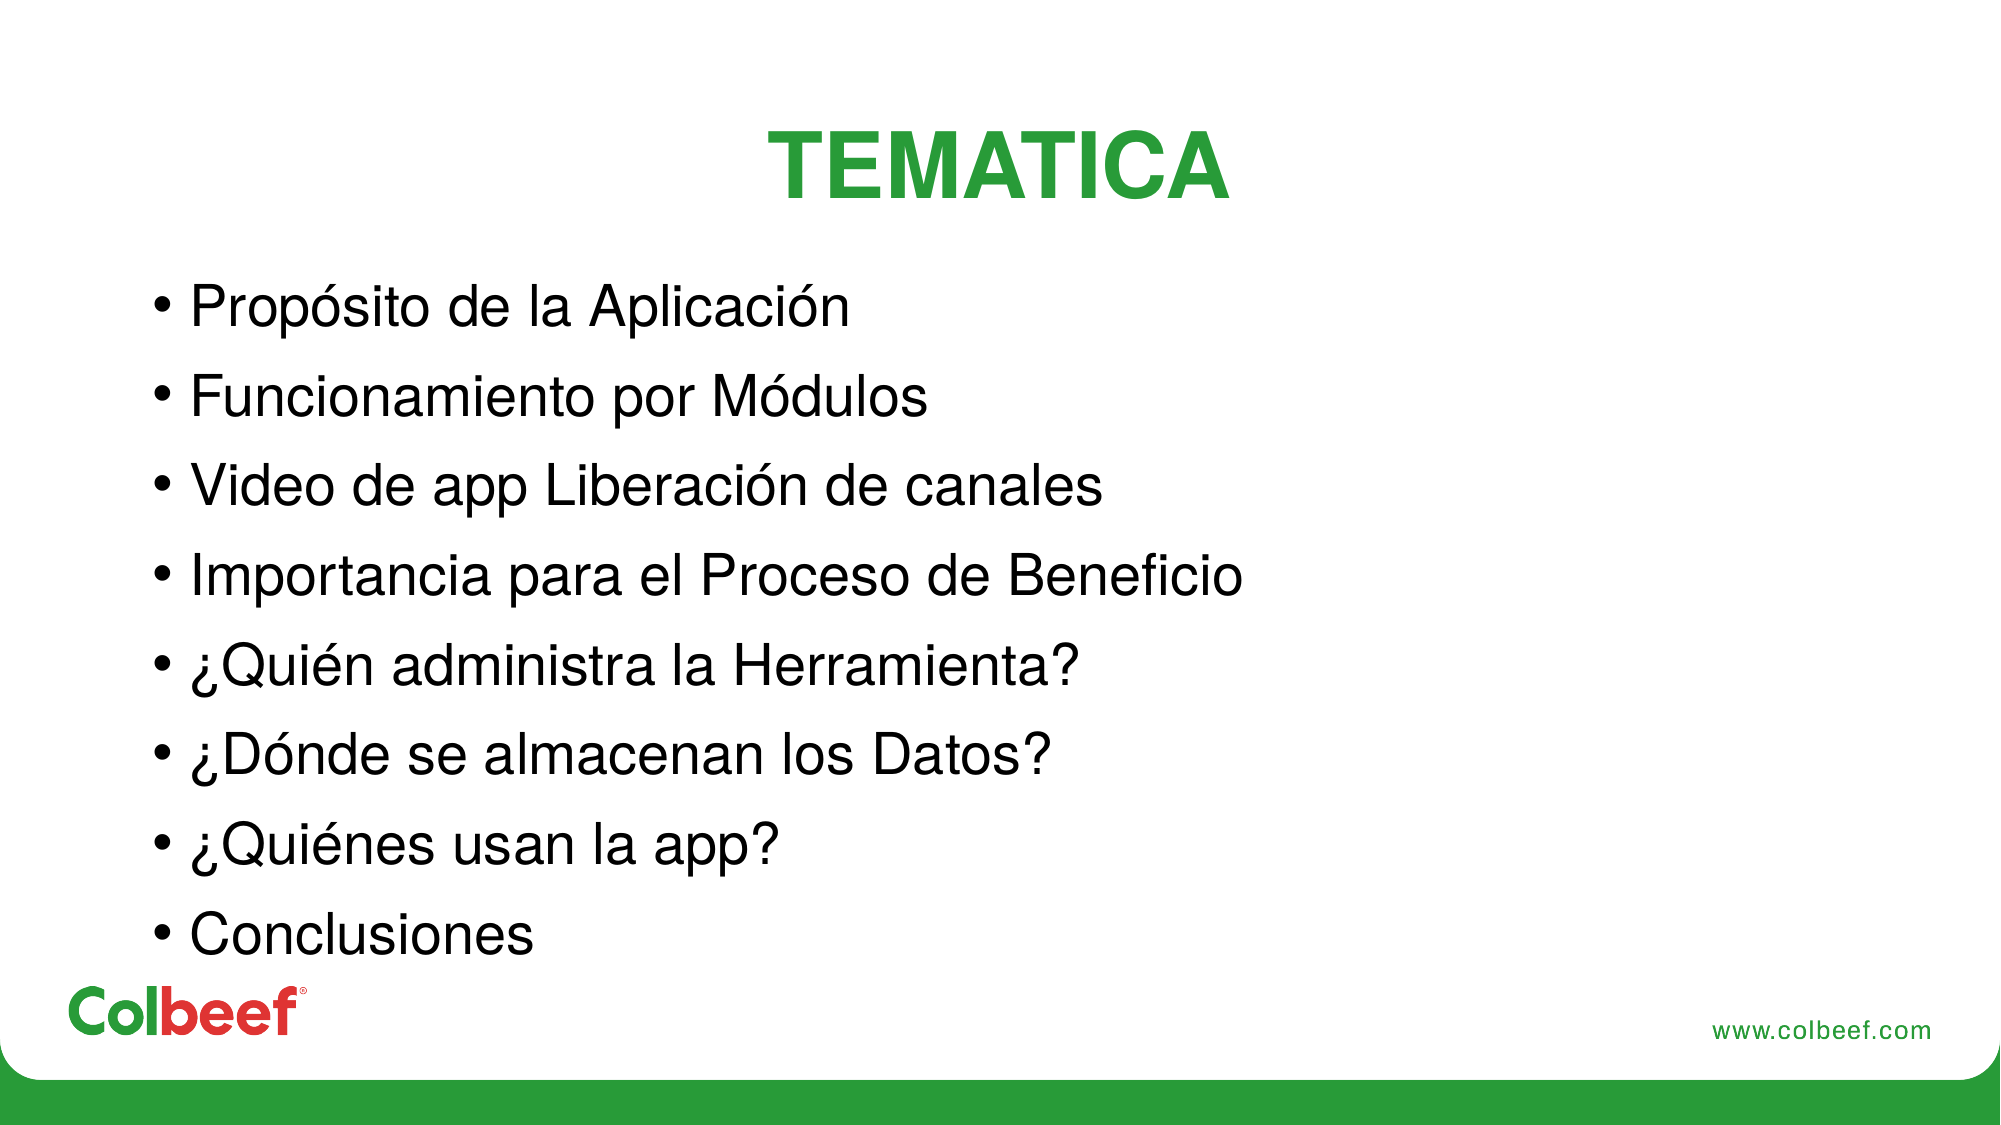

# TEMATICA
Propósito de la Aplicación
Funcionamiento por Módulos
Video de app Liberación de canales
Importancia para el Proceso de Beneficio
¿Quién administra la Herramienta?
¿Dónde se almacenan los Datos?
¿Quiénes usan la app?
Conclusiones